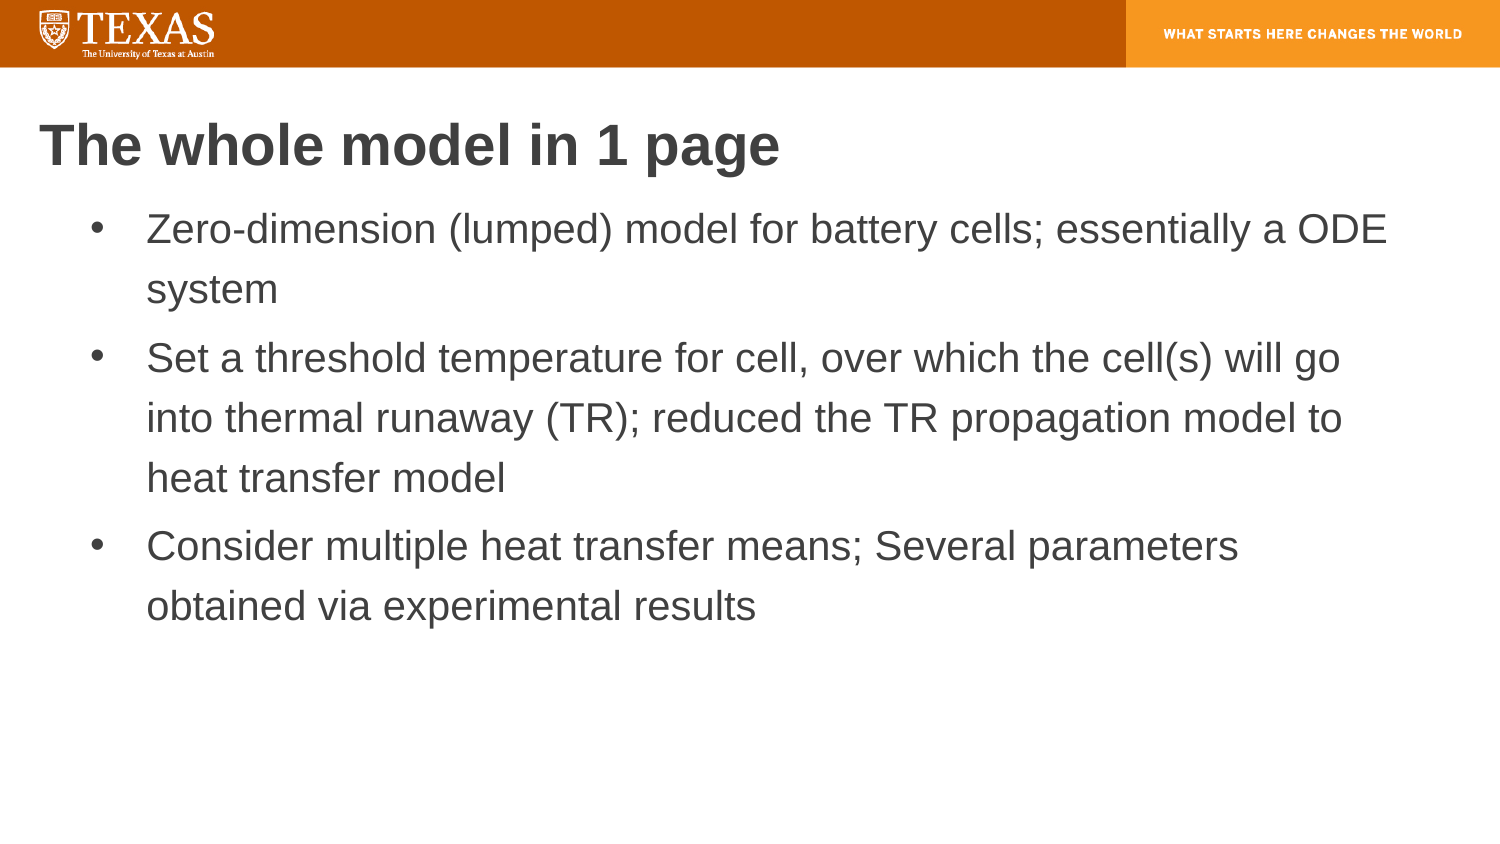

# The whole model in 1 page
Zero-dimension (lumped) model for battery cells; essentially a ODE system
Set a threshold temperature for cell, over which the cell(s) will go into thermal runaway (TR); reduced the TR propagation model to heat transfer model
Consider multiple heat transfer means; Several parameters obtained via experimental results